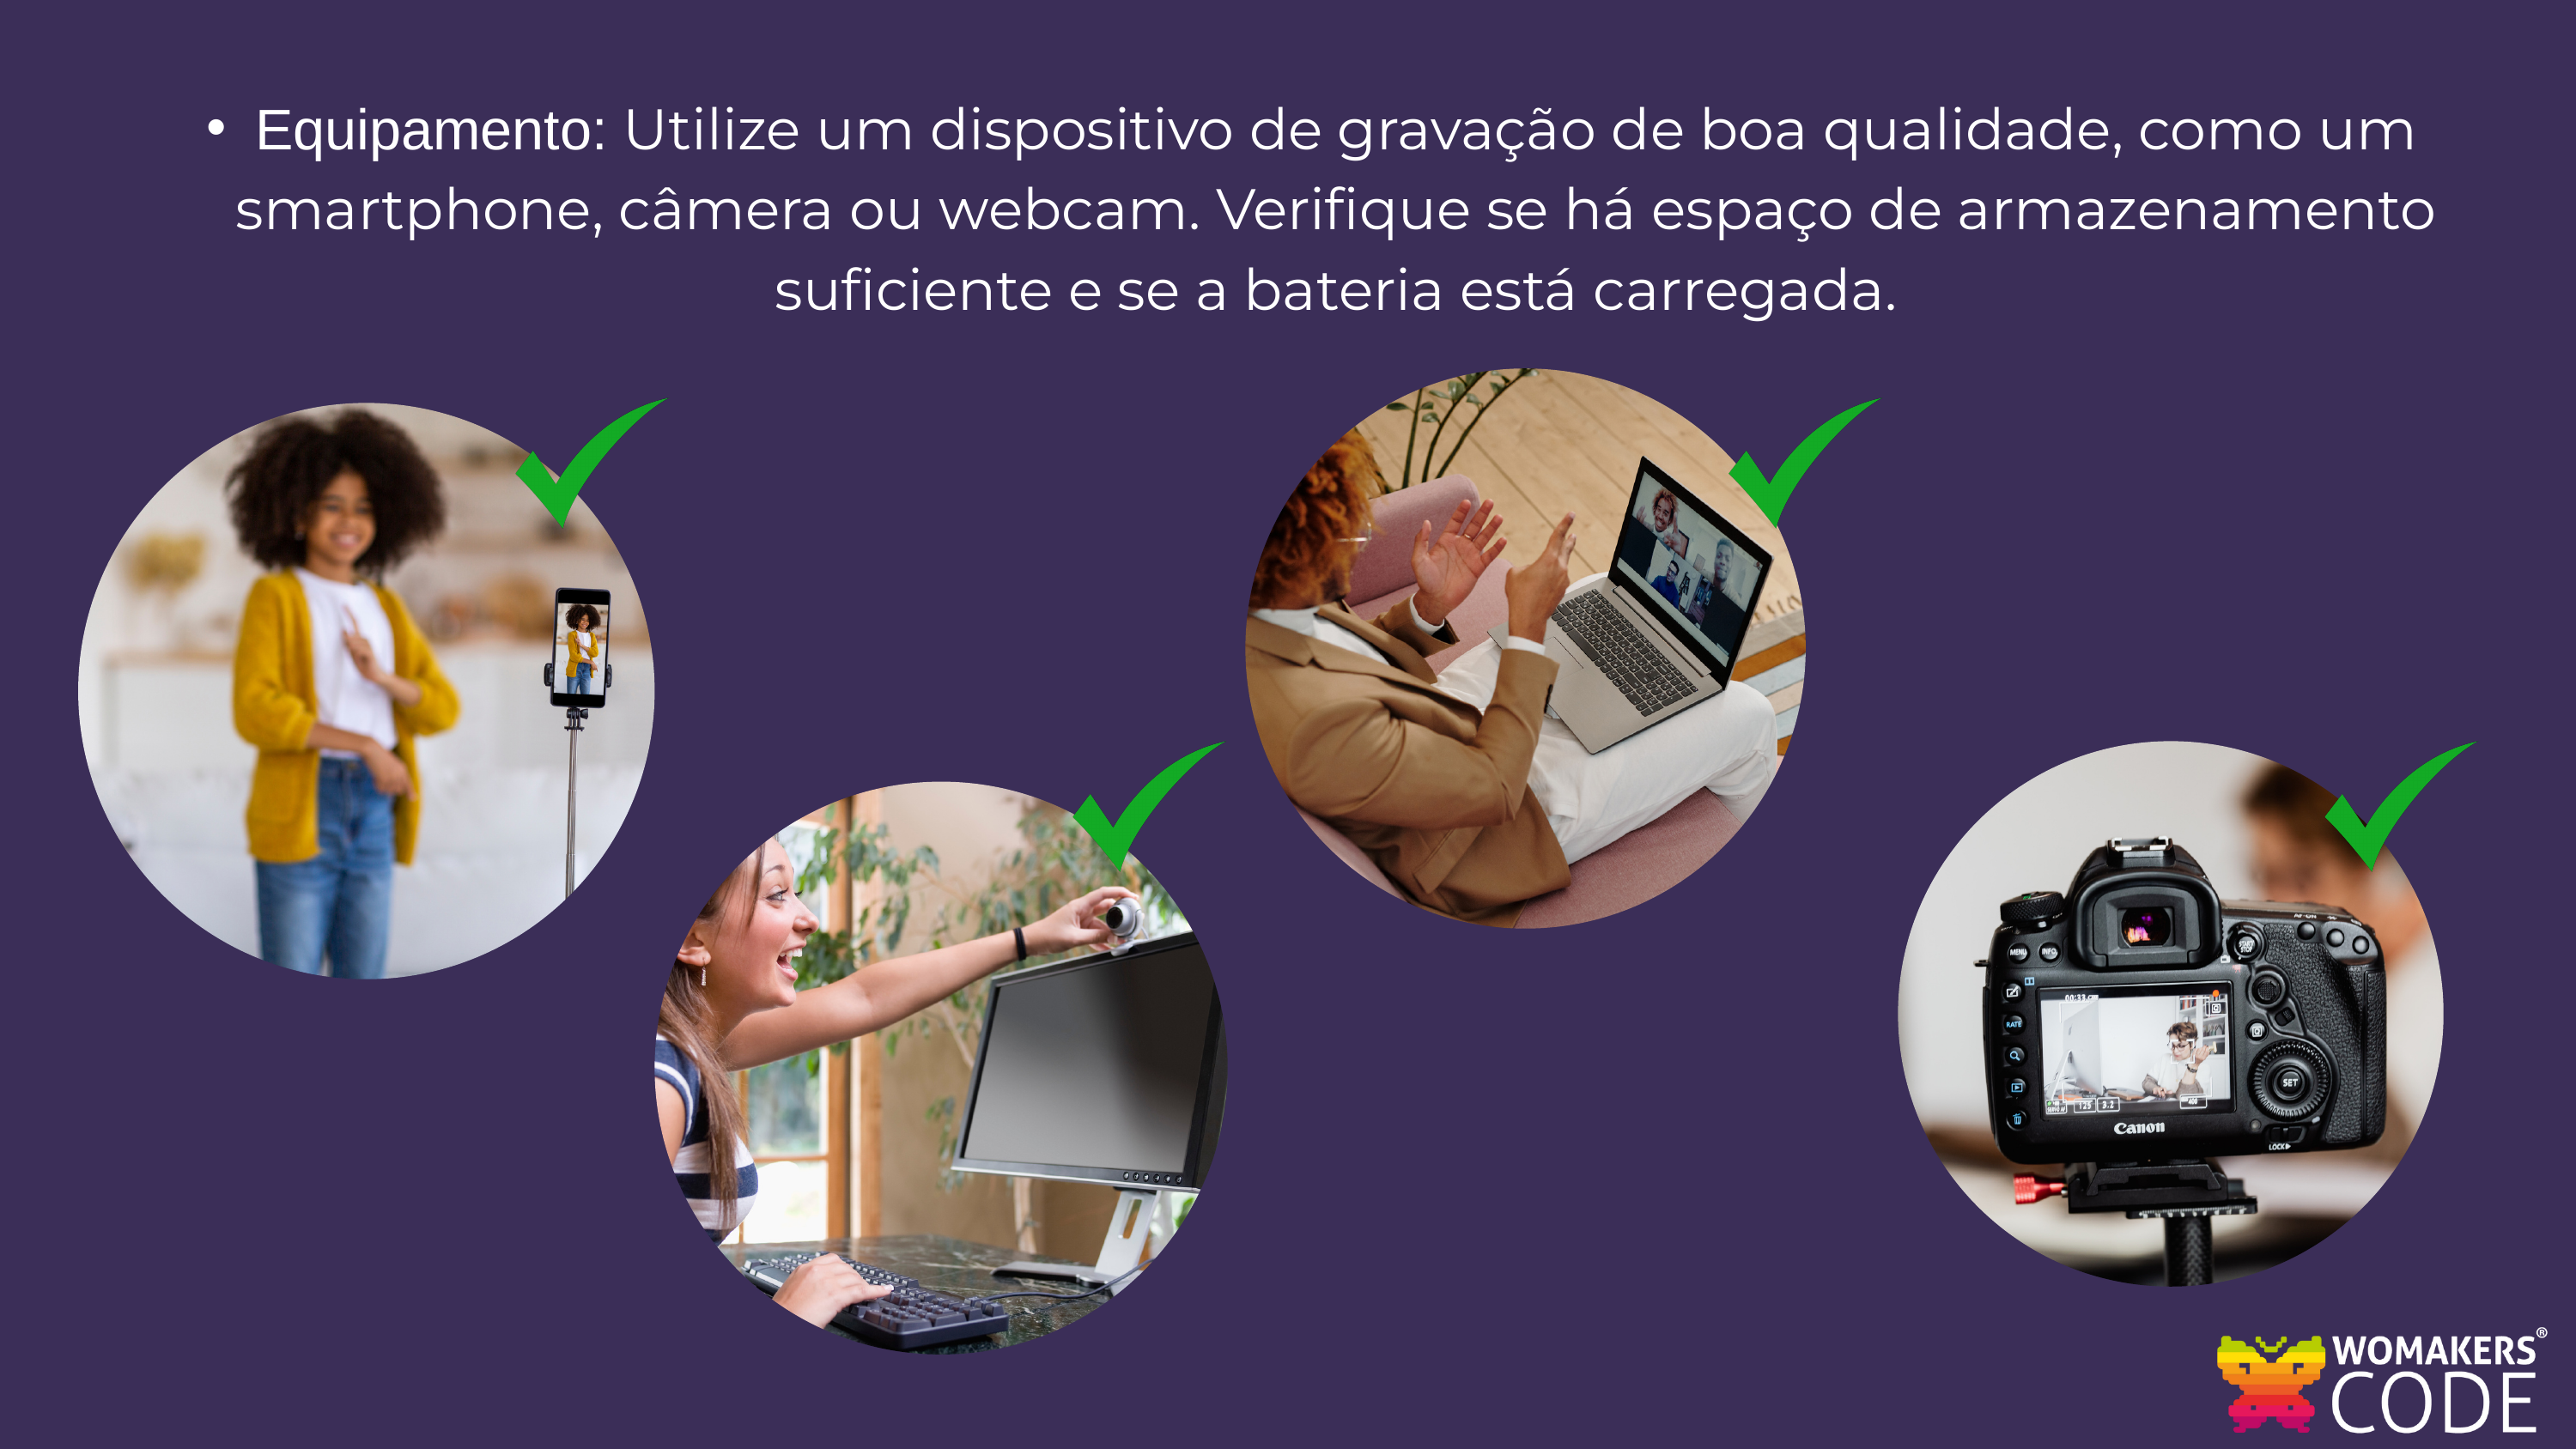

Equipamento: Utilize um dispositivo de gravação de boa qualidade, como um smartphone, câmera ou webcam. Verifique se há espaço de armazenamento suficiente e se a bateria está carregada.